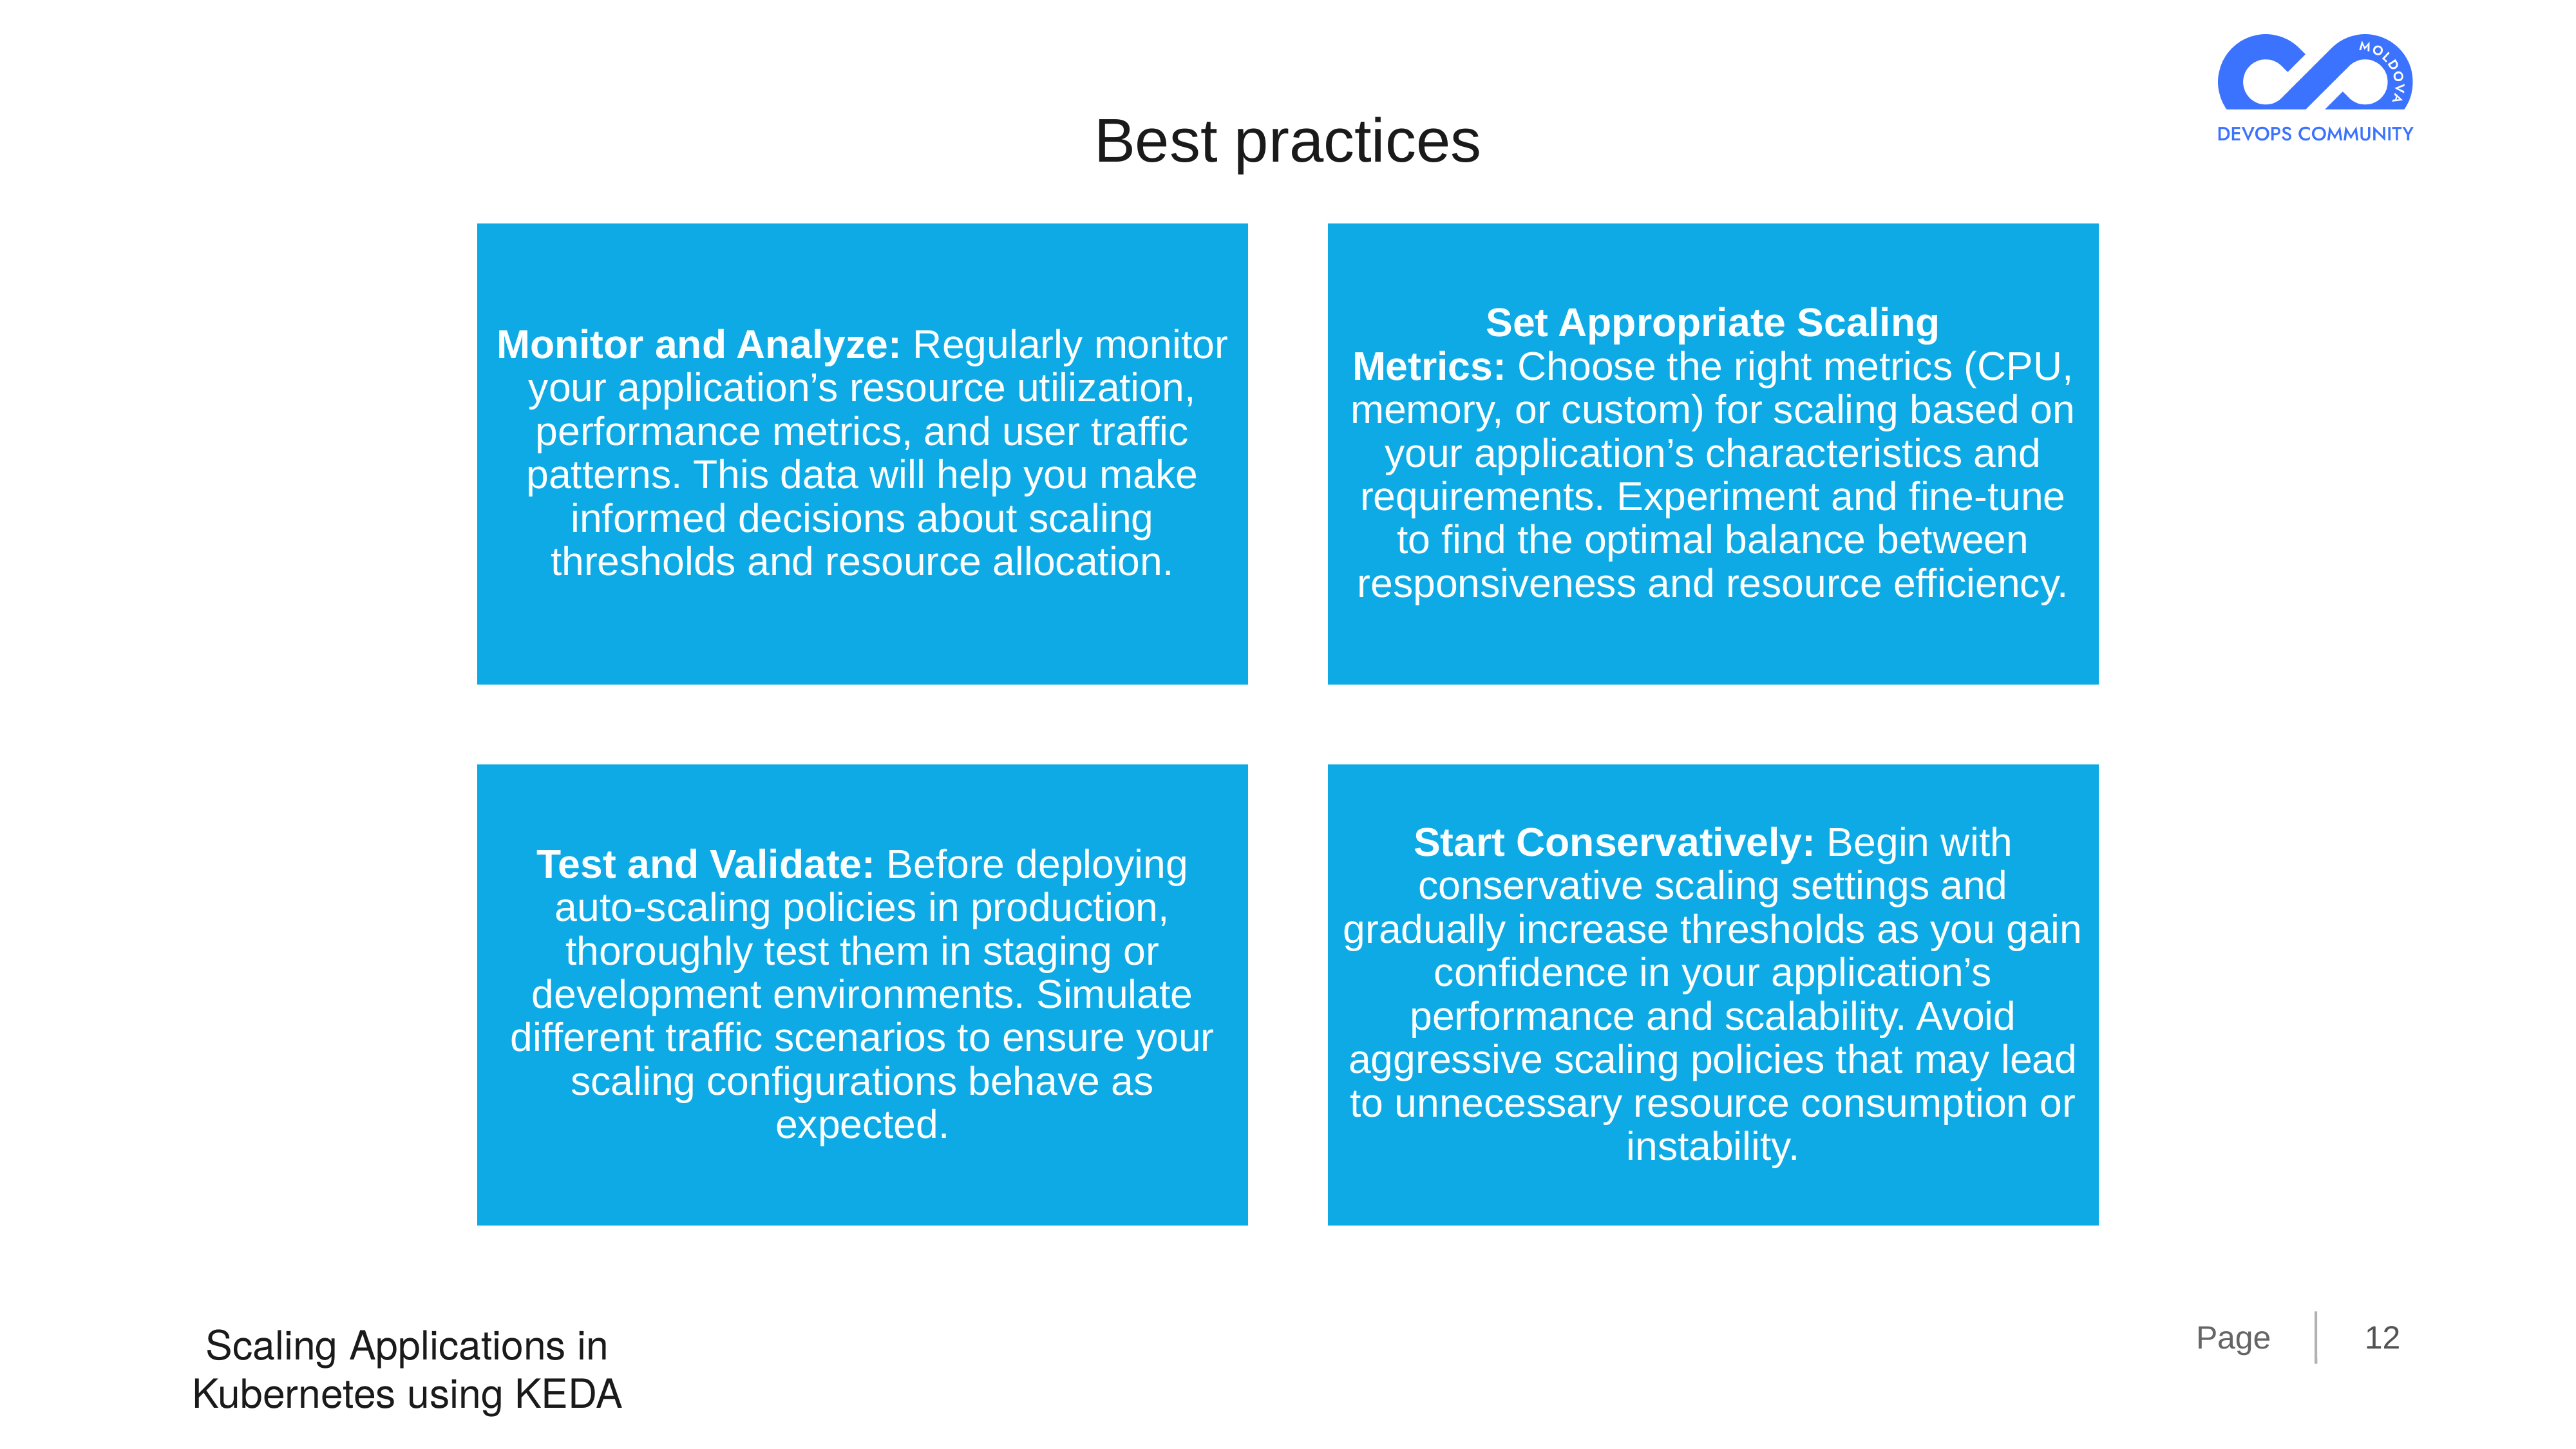

Best practices
Monitor and Analyze: Regularly monitor your application’s resource utilization, performance metrics, and user traffic patterns. This data will help you make informed decisions about scaling thresholds and resource allocation.
Set Appropriate Scaling Metrics: Choose the right metrics (CPU, memory, or custom) for scaling based on your application’s characteristics and requirements. Experiment and fine-tune to find the optimal balance between responsiveness and resource efficiency.
Test and Validate: Before deploying auto-scaling policies in production, thoroughly test them in staging or development environments. Simulate different traffic scenarios to ensure your scaling configurations behave as expected.
Start Conservatively: Begin with conservative scaling settings and gradually increase thresholds as you gain confidence in your application’s performance and scalability. Avoid aggressive scaling policies that may lead to unnecessary resource consumption or instability.
12